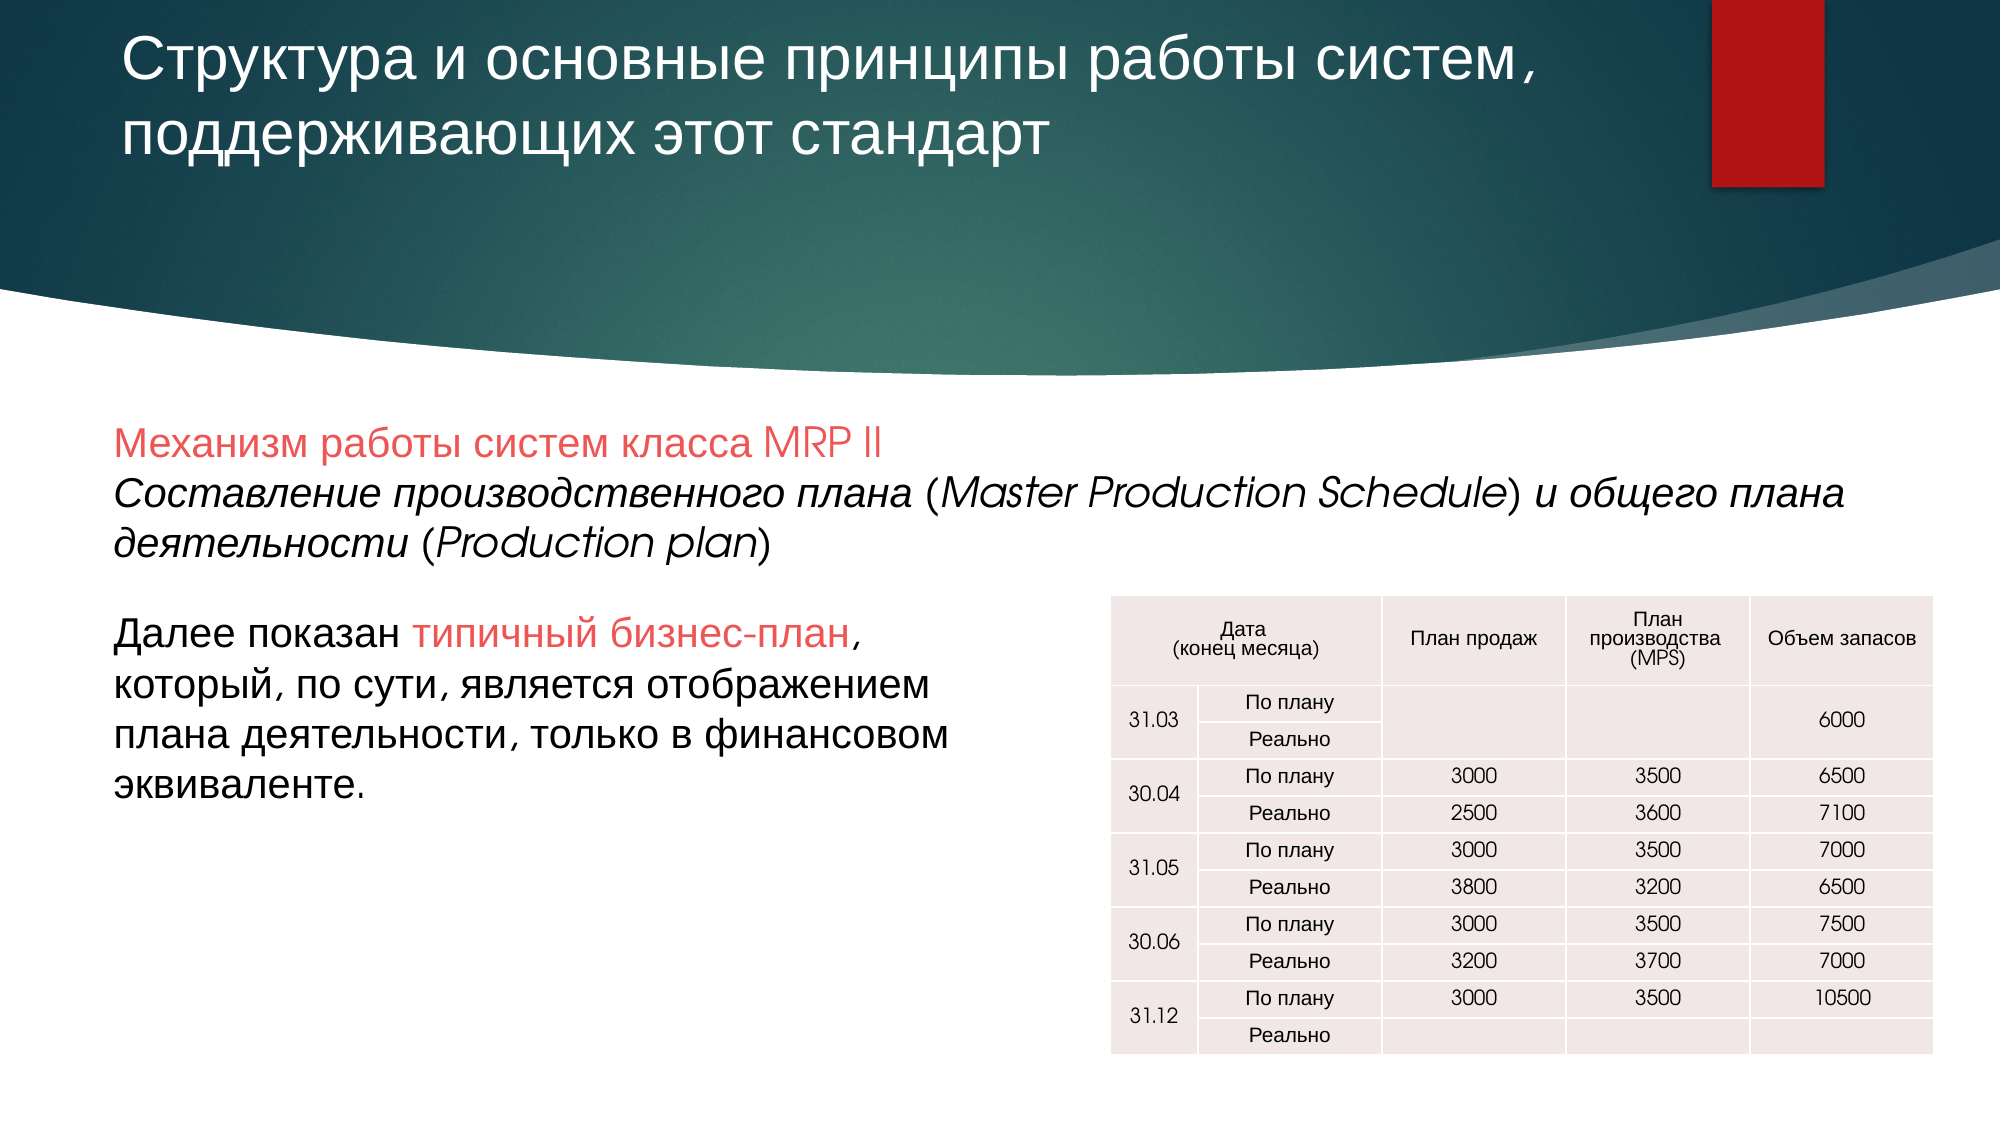

# Структура и основные принципы работы систем, поддерживающих этот стандарт

Механизм работы систем класса MRP II
Составление производственного плана (Master Production Schedule) и общего плана деятельности (Production plan)
| Дата (конец месяца) |  | План продаж | План производства (MPS) | Объем запасов |
| --- | --- | --- | --- | --- |
| 31.03 | По плану |  |  | 6000 |
|  | Реально |  |  |  |
| 30.04 | По плану | 3000 | 3500 | 6500 |
|  | Реально | 2500 | 3600 | 7100 |
| 31.05 | По плану | 3000 | 3500 | 7000 |
|  | Реально | 3800 | 3200 | 6500 |
| 30.06 | По плану | 3000 | 3500 | 7500 |
|  | Реально | 3200 | 3700 | 7000 |
| 31.12 | По плану | 3000 | 3500 | 10500 |
|  | Реально |  |  |  |
Далее показан типичный бизнес-план, который, по сути, является отображением плана деятельности, только в финансовом эквиваленте.